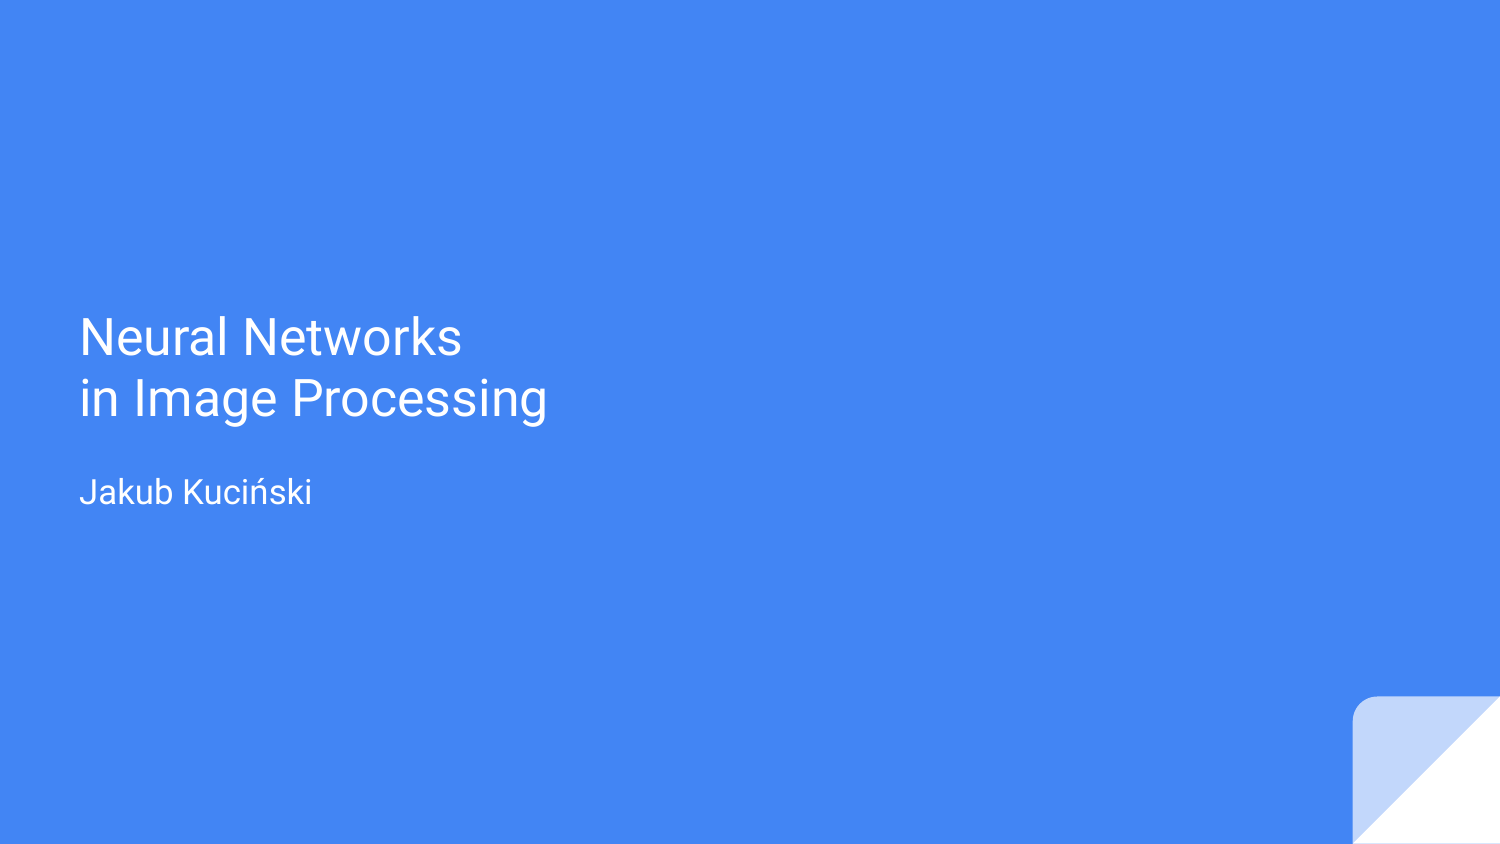

# Neural Networks
in Image Processing
Jakub Kuciński